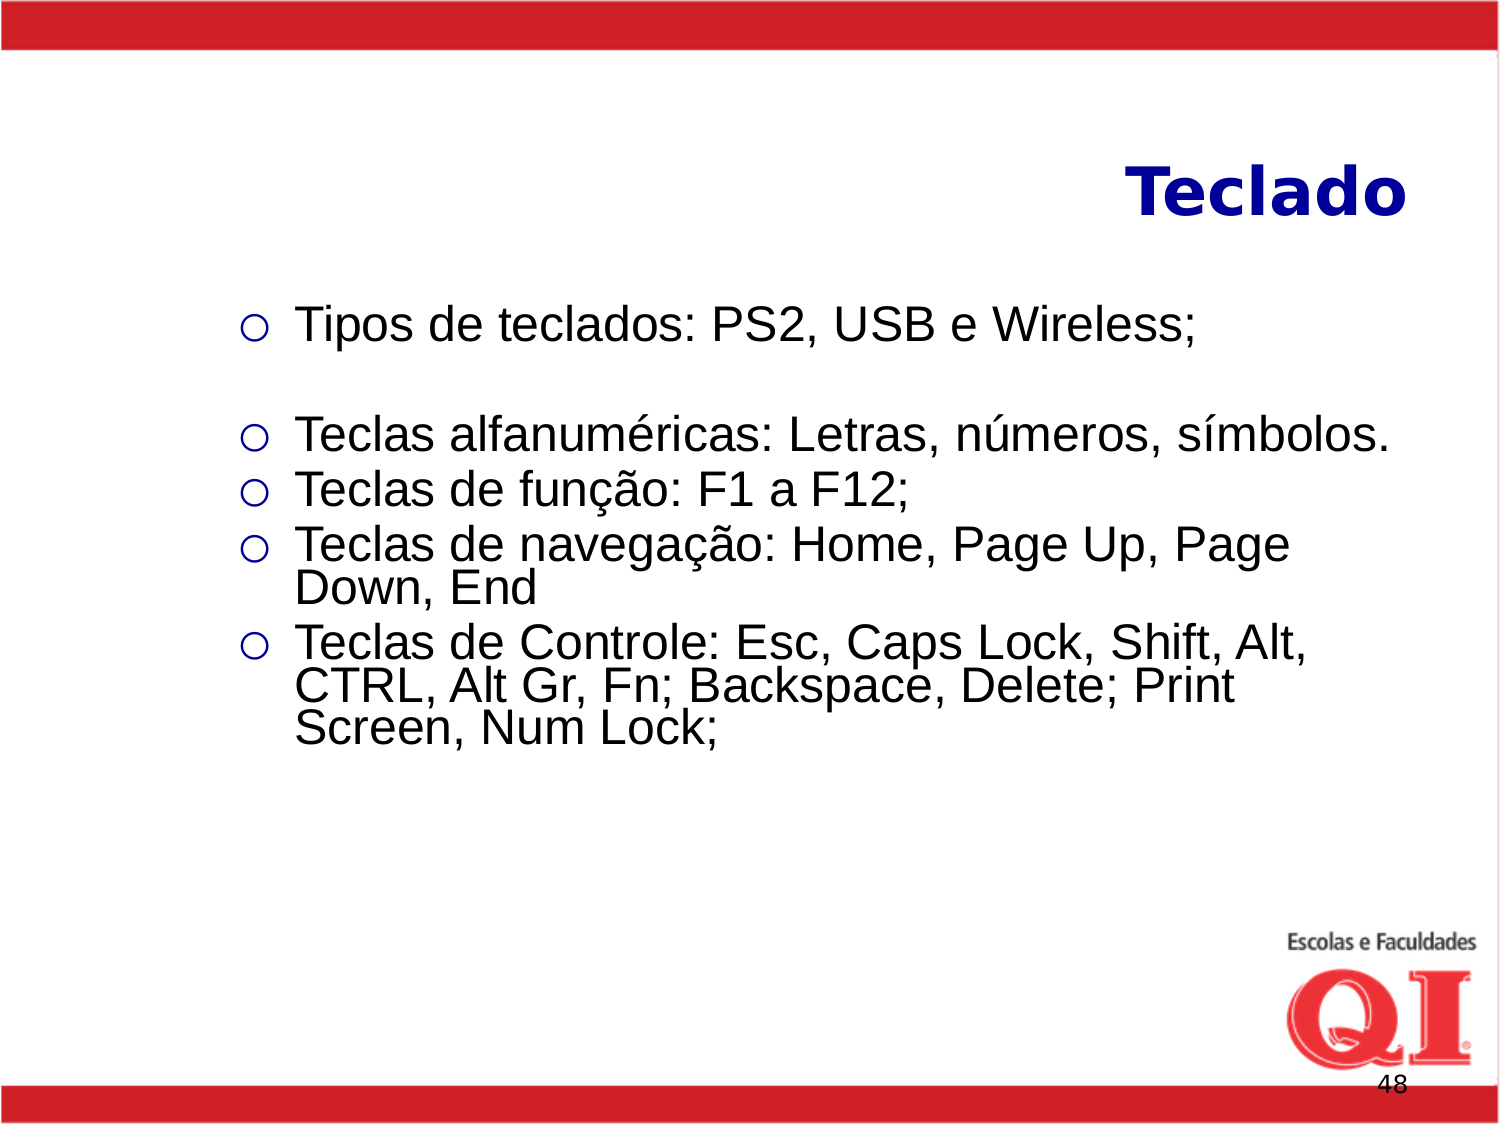

# Teclado
Tipos de teclados: PS2, USB e Wireless;

Teclas alfanuméricas: Letras, números, símbolos.
Teclas de função: F1 a F12;
Teclas de navegação: Home, Page Up, Page Down, End
Teclas de Controle: Esc, Caps Lock, Shift, Alt, CTRL, Alt Gr, Fn; Backspace, Delete; Print Screen, Num Lock;
48